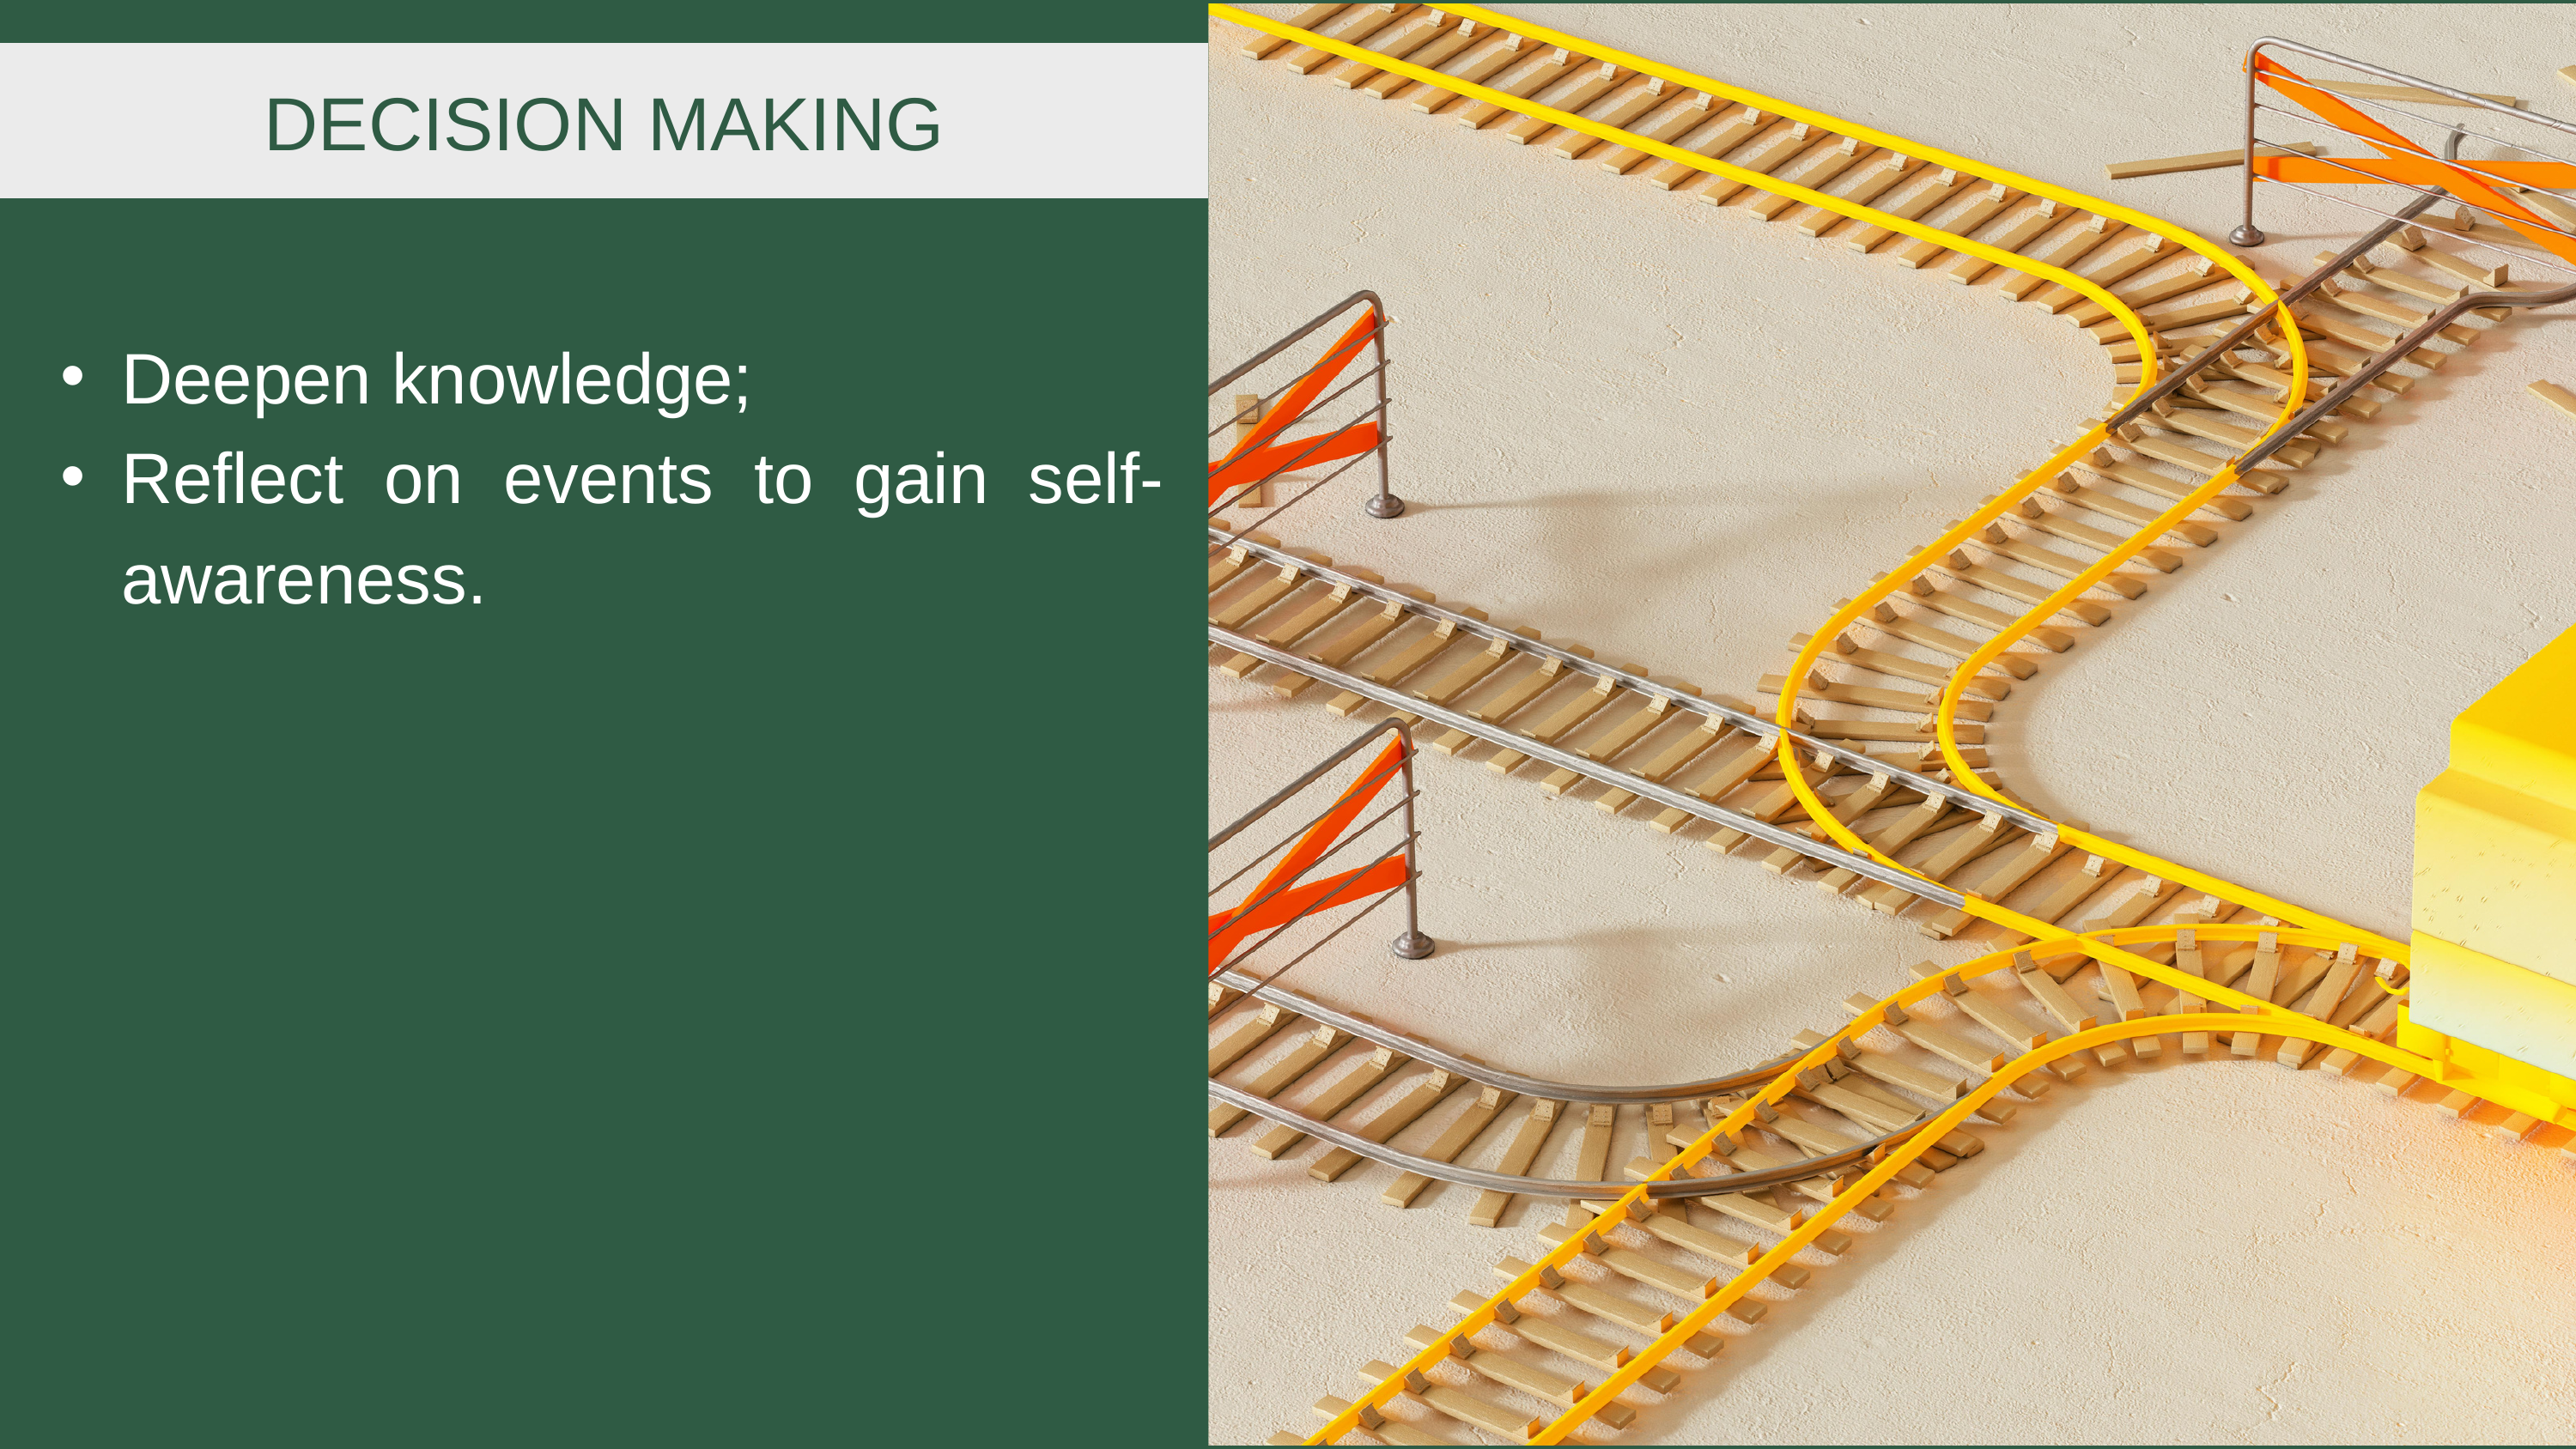

DECISION MAKING
Deepen knowledge;
Reflect on events to gain self-awareness.